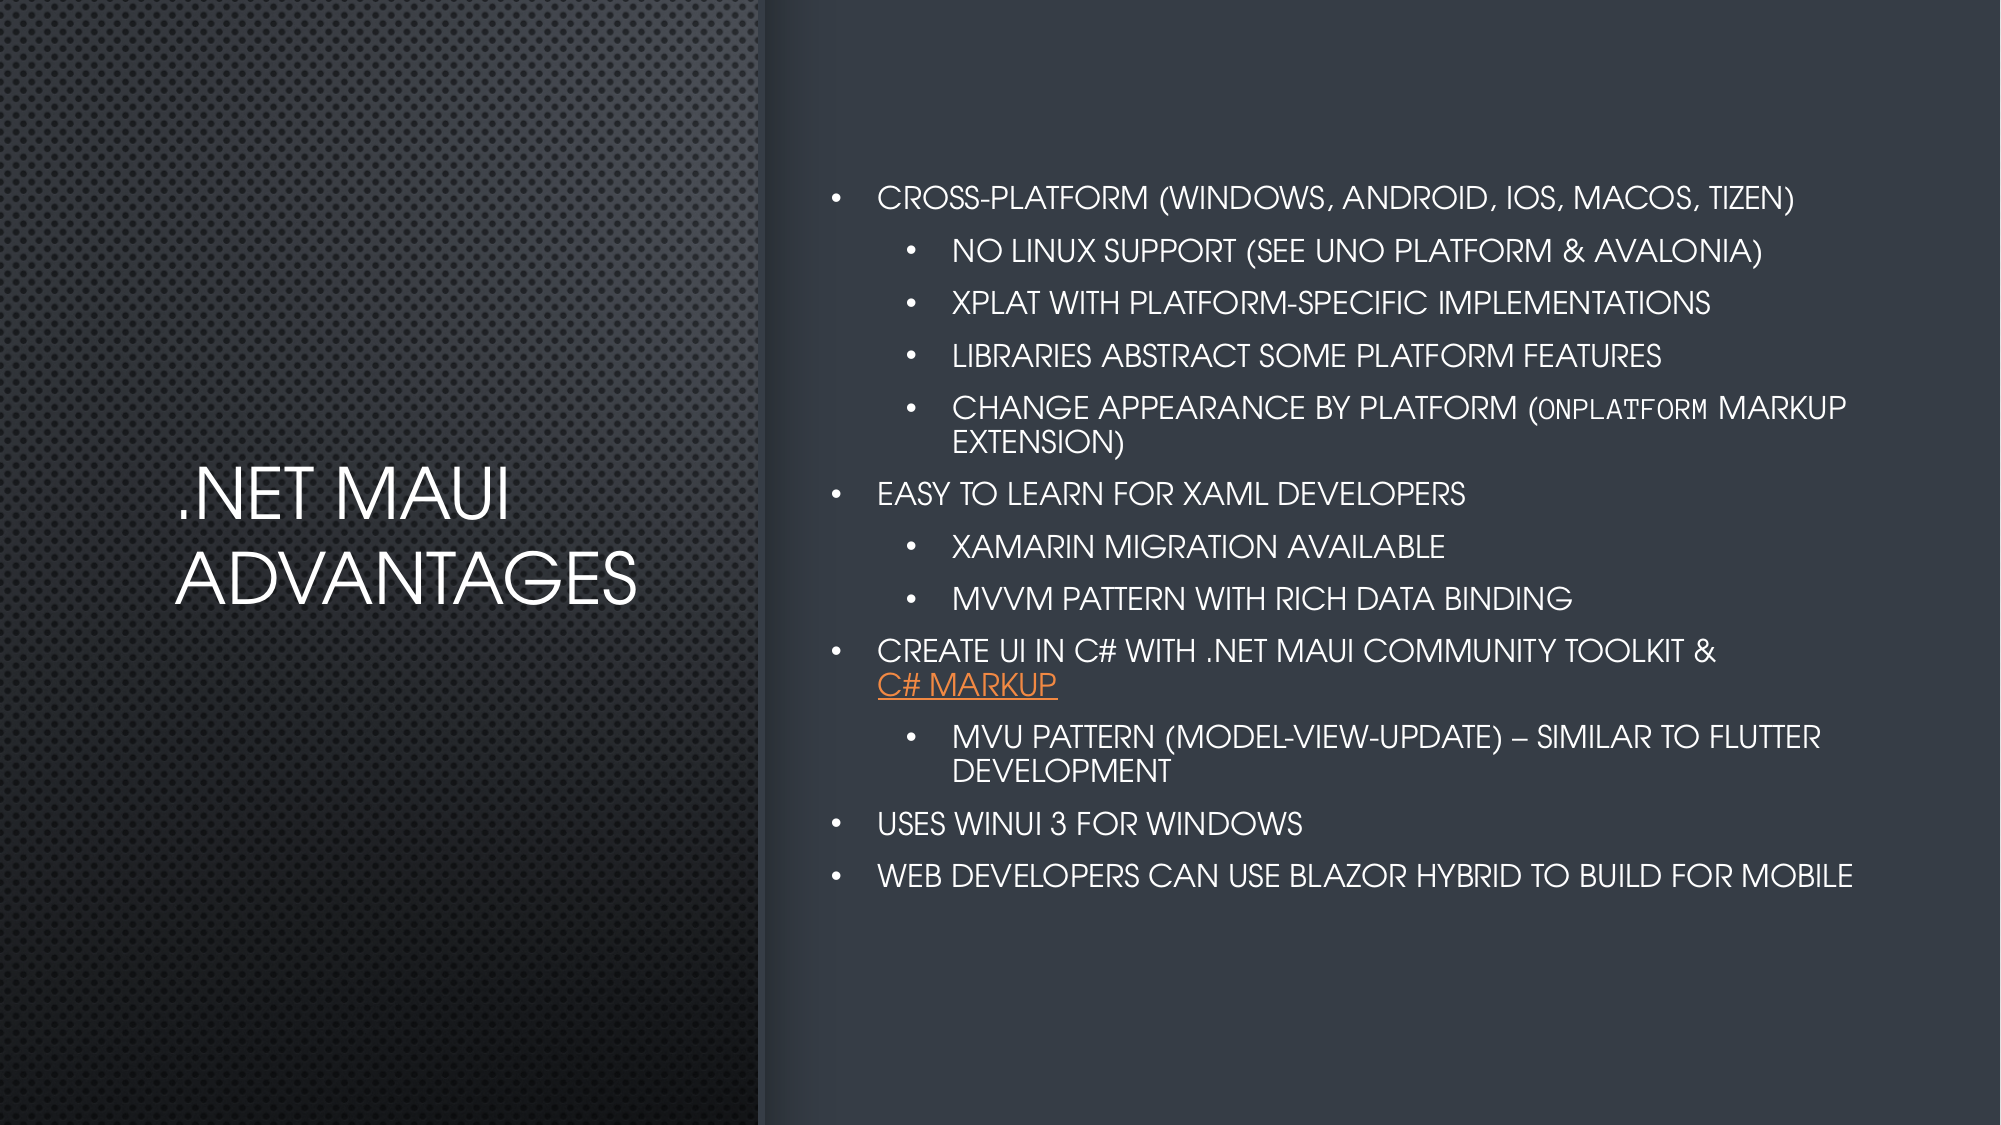

# .NET MAUI Advantages
Cross-Platform (Windows, Android, iOS, macOS, Tizen)
No Linux support (see Uno Platform & Avalonia)
Xplat with Platform-Specific Implementations
Libraries abstract some platform features
Change Appearance by Platform (OnPlatform Markup Extension)
Easy to Learn for XAML developers
Xamarin Migration available
MVVM Pattern with Rich Data Binding
Create UI in C# with .NET MAUI Community Toolkit & C# Markup
MVU Pattern (Model-View-Update) – Similar to Flutter development
Uses WinUI 3 for Windows
Web developers can use Blazor Hybrid to build for mobile